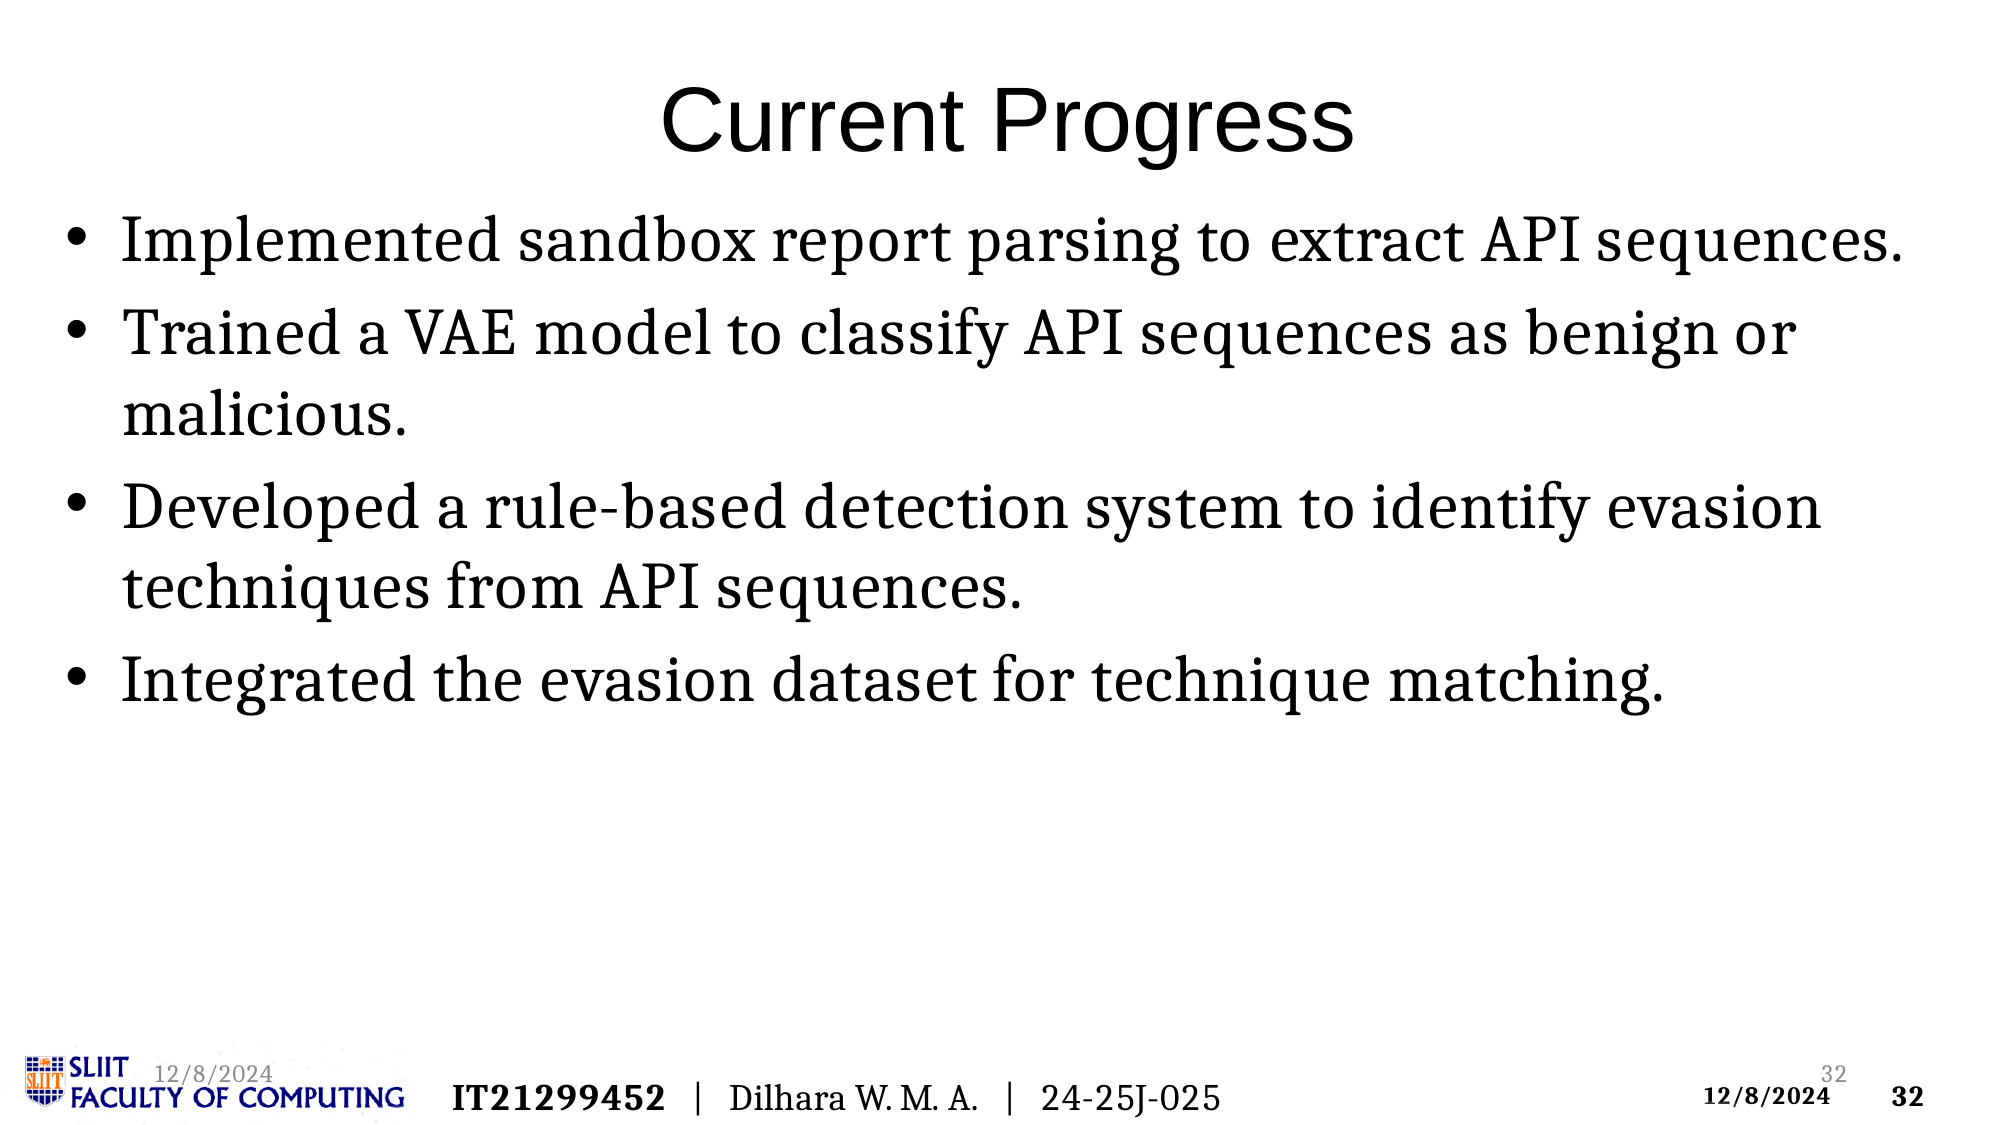

# Current Progress
Implemented sandbox report parsing to extract API sequences.
Trained a VAE model to classify API sequences as benign or malicious.
Developed a rule-based detection system to identify evasion techniques from API sequences.
Integrated the evasion dataset for technique matching.
12/8/2024
32
IT21299452   |   Dilhara W. M. A.   |   24-25J-025